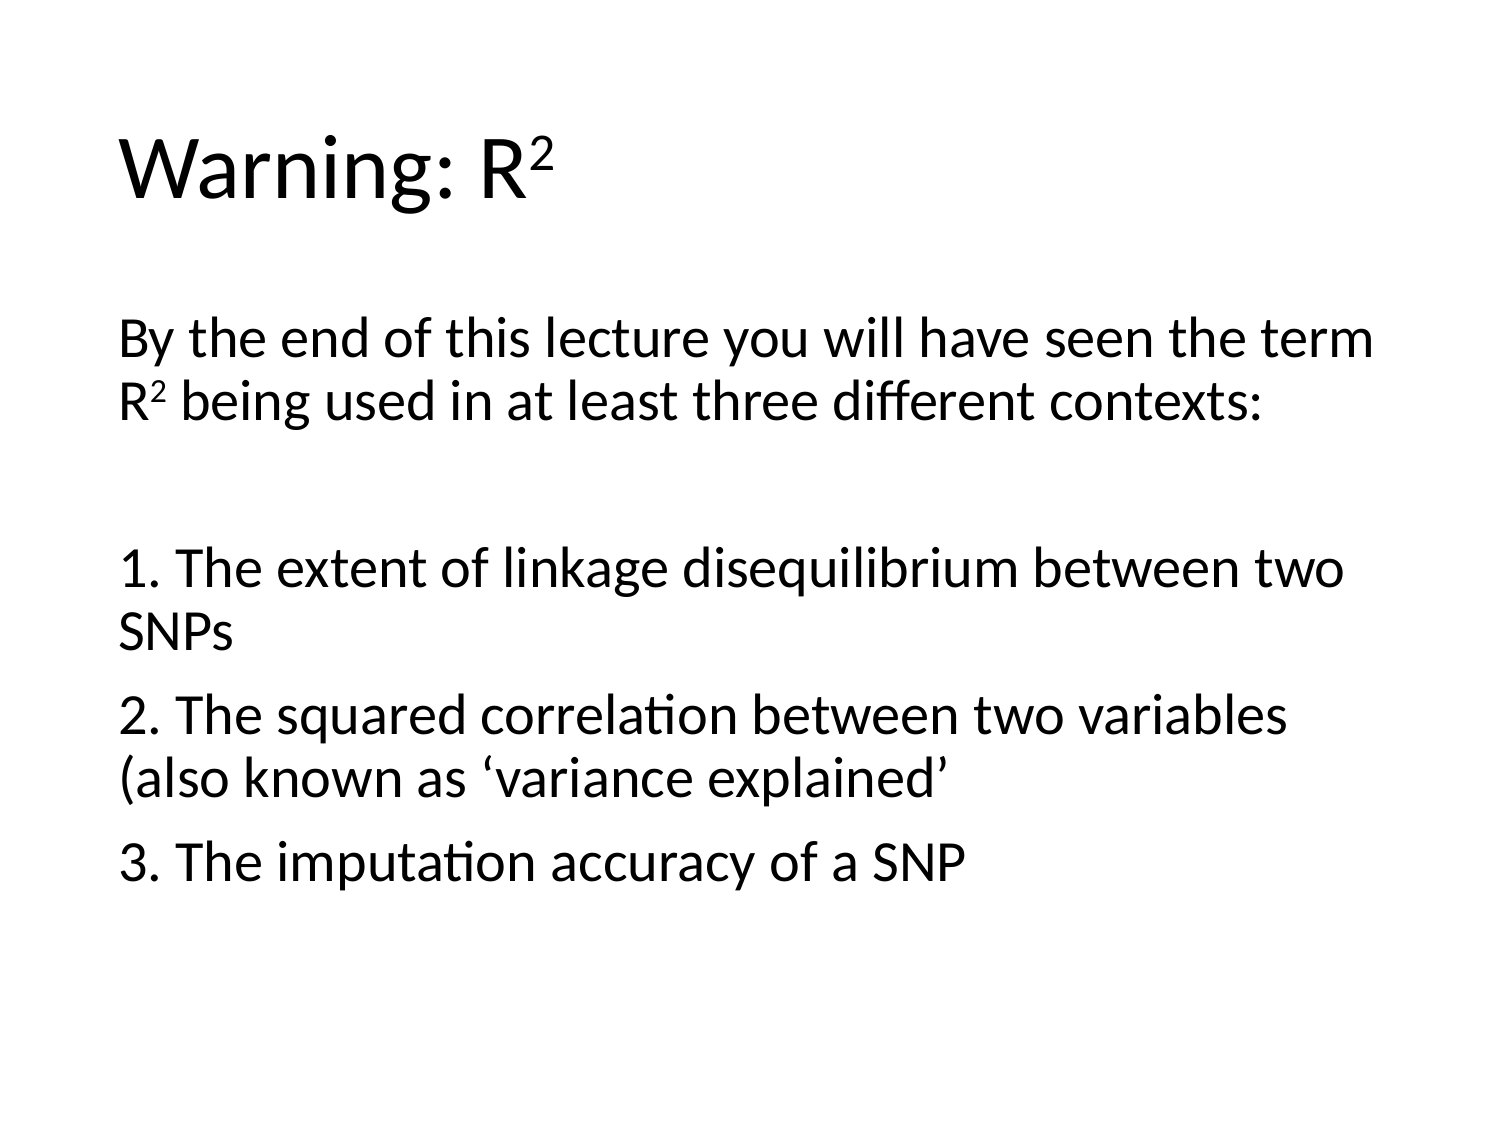

# Warning: R2
By the end of this lecture you will have seen the term R2 being used in at least three different contexts:

1. The extent of linkage disequilibrium between two SNPs
2. The squared correlation between two variables (also known as ‘variance explained’
3. The imputation accuracy of a SNP